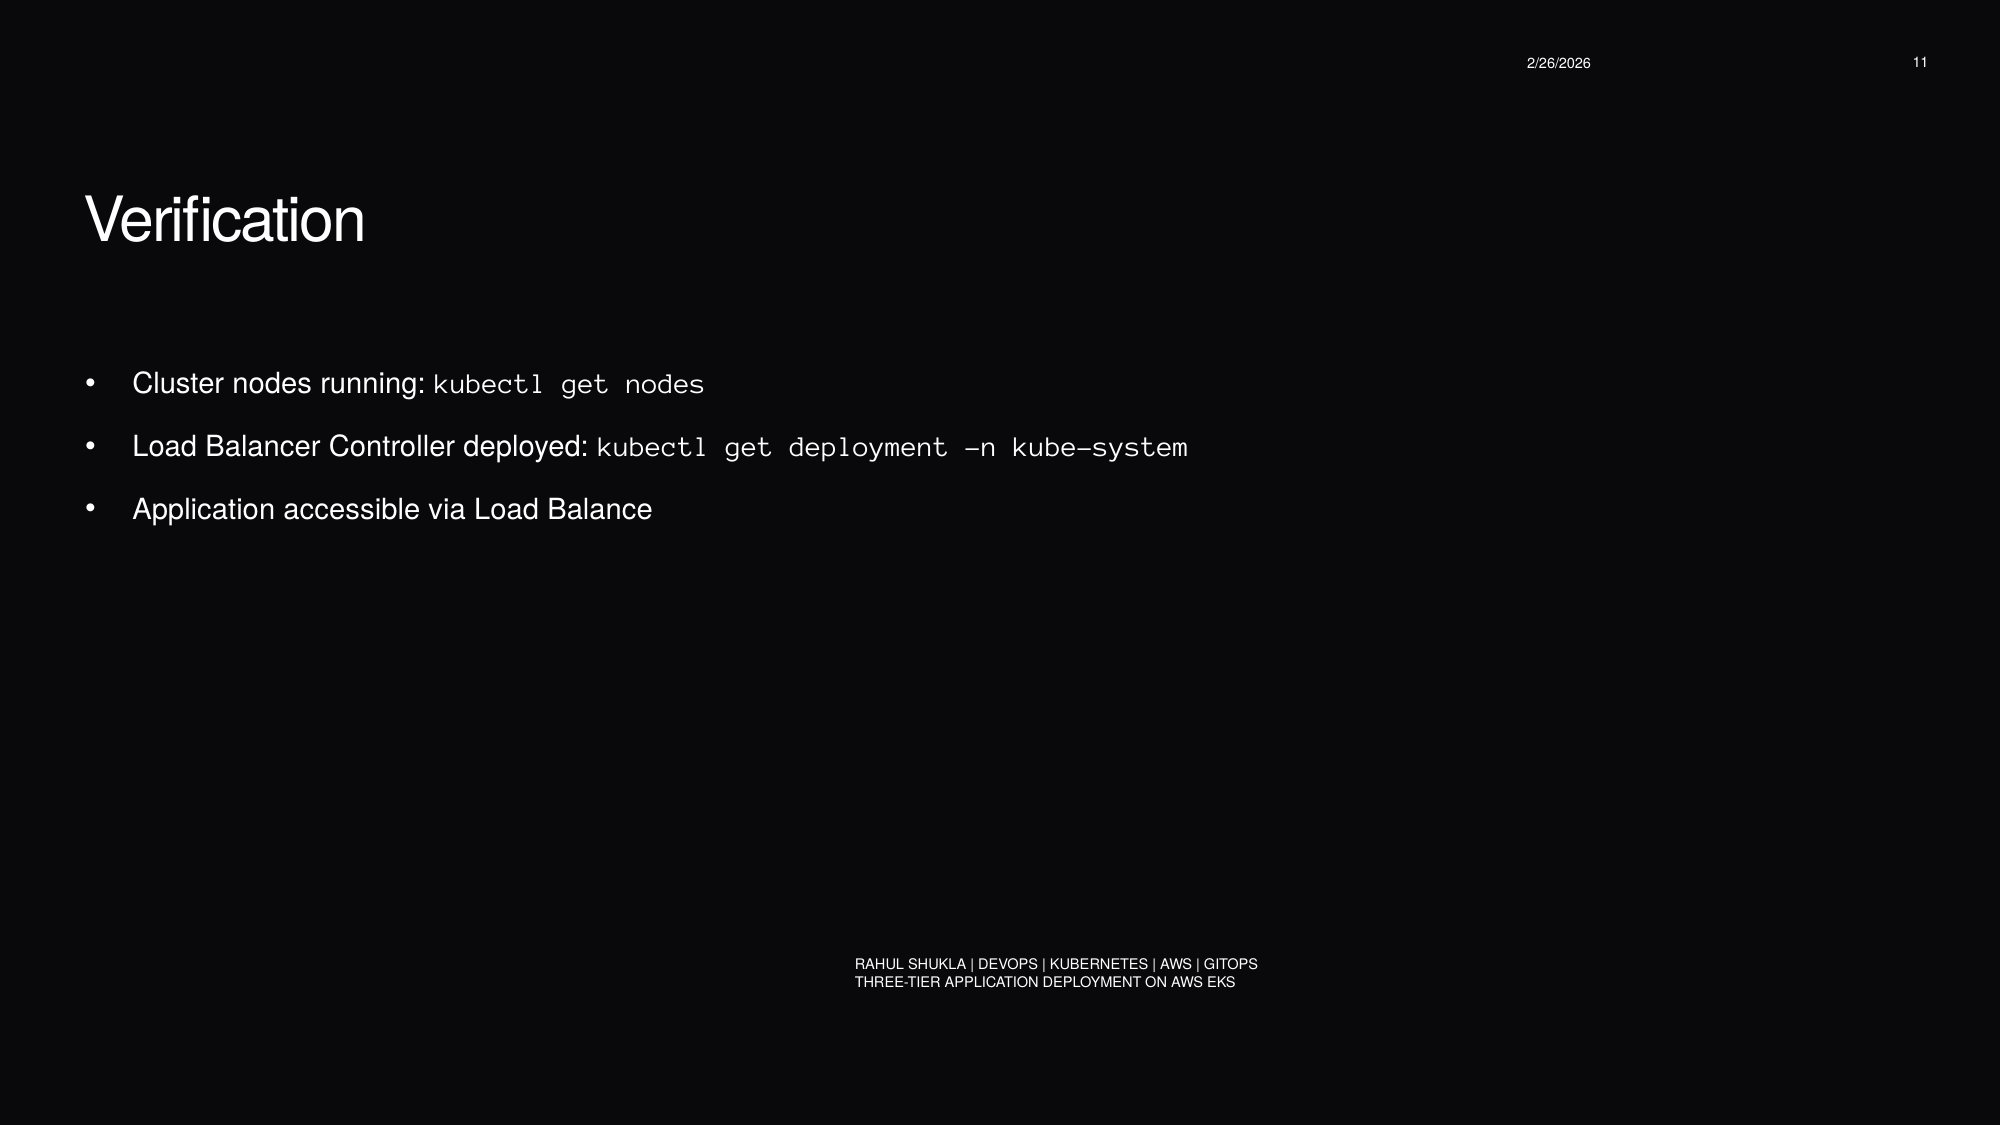

2/26/2026
11
# Verification
Cluster nodes running: kubectl get nodes
Load Balancer Controller deployed: kubectl get deployment -n kube-system
Application accessible via Load Balance

Rahul Shukla | DevOps | Kubernetes | AWS | GitOps
Three-Tier Application Deployment on AWS EKS